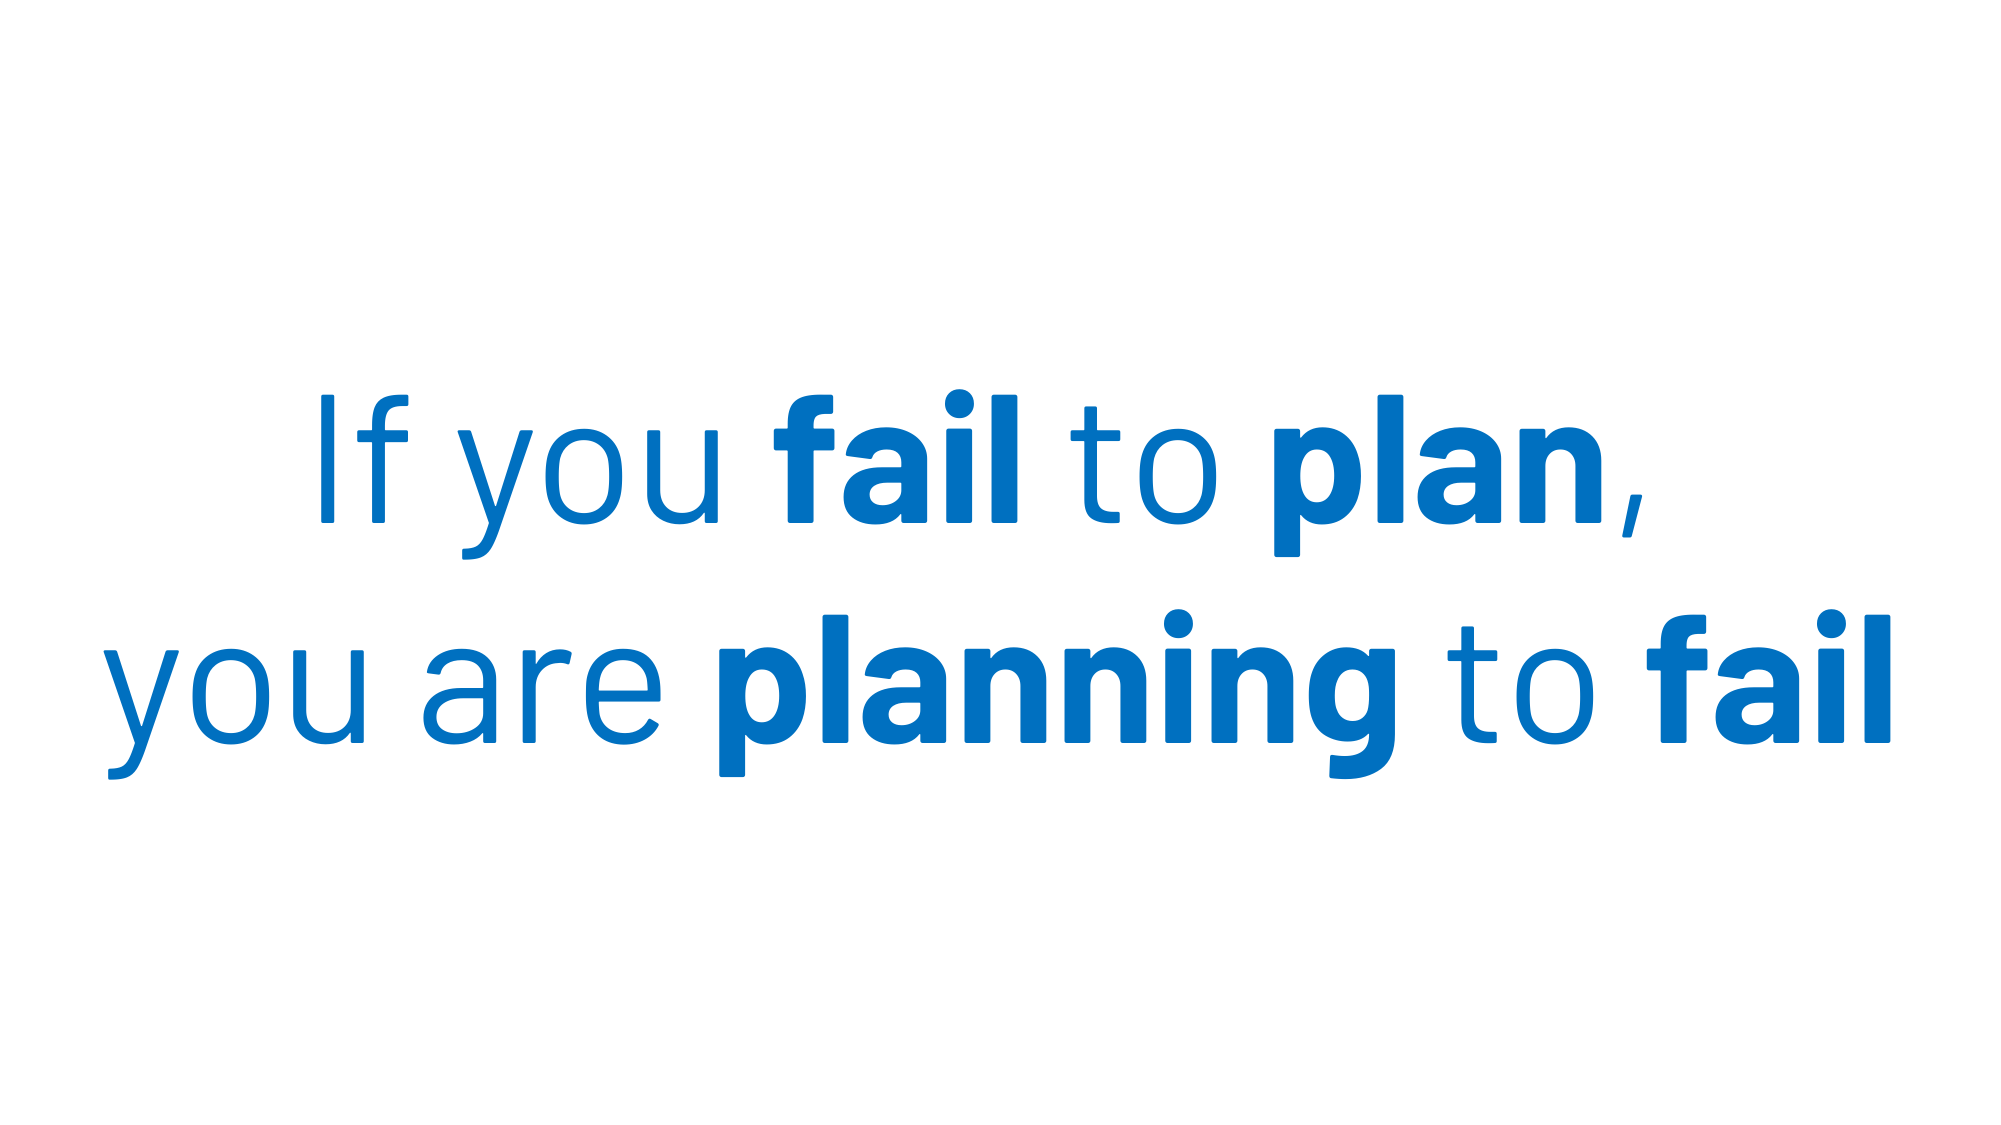

If you fail to plan,
you are planning to fail